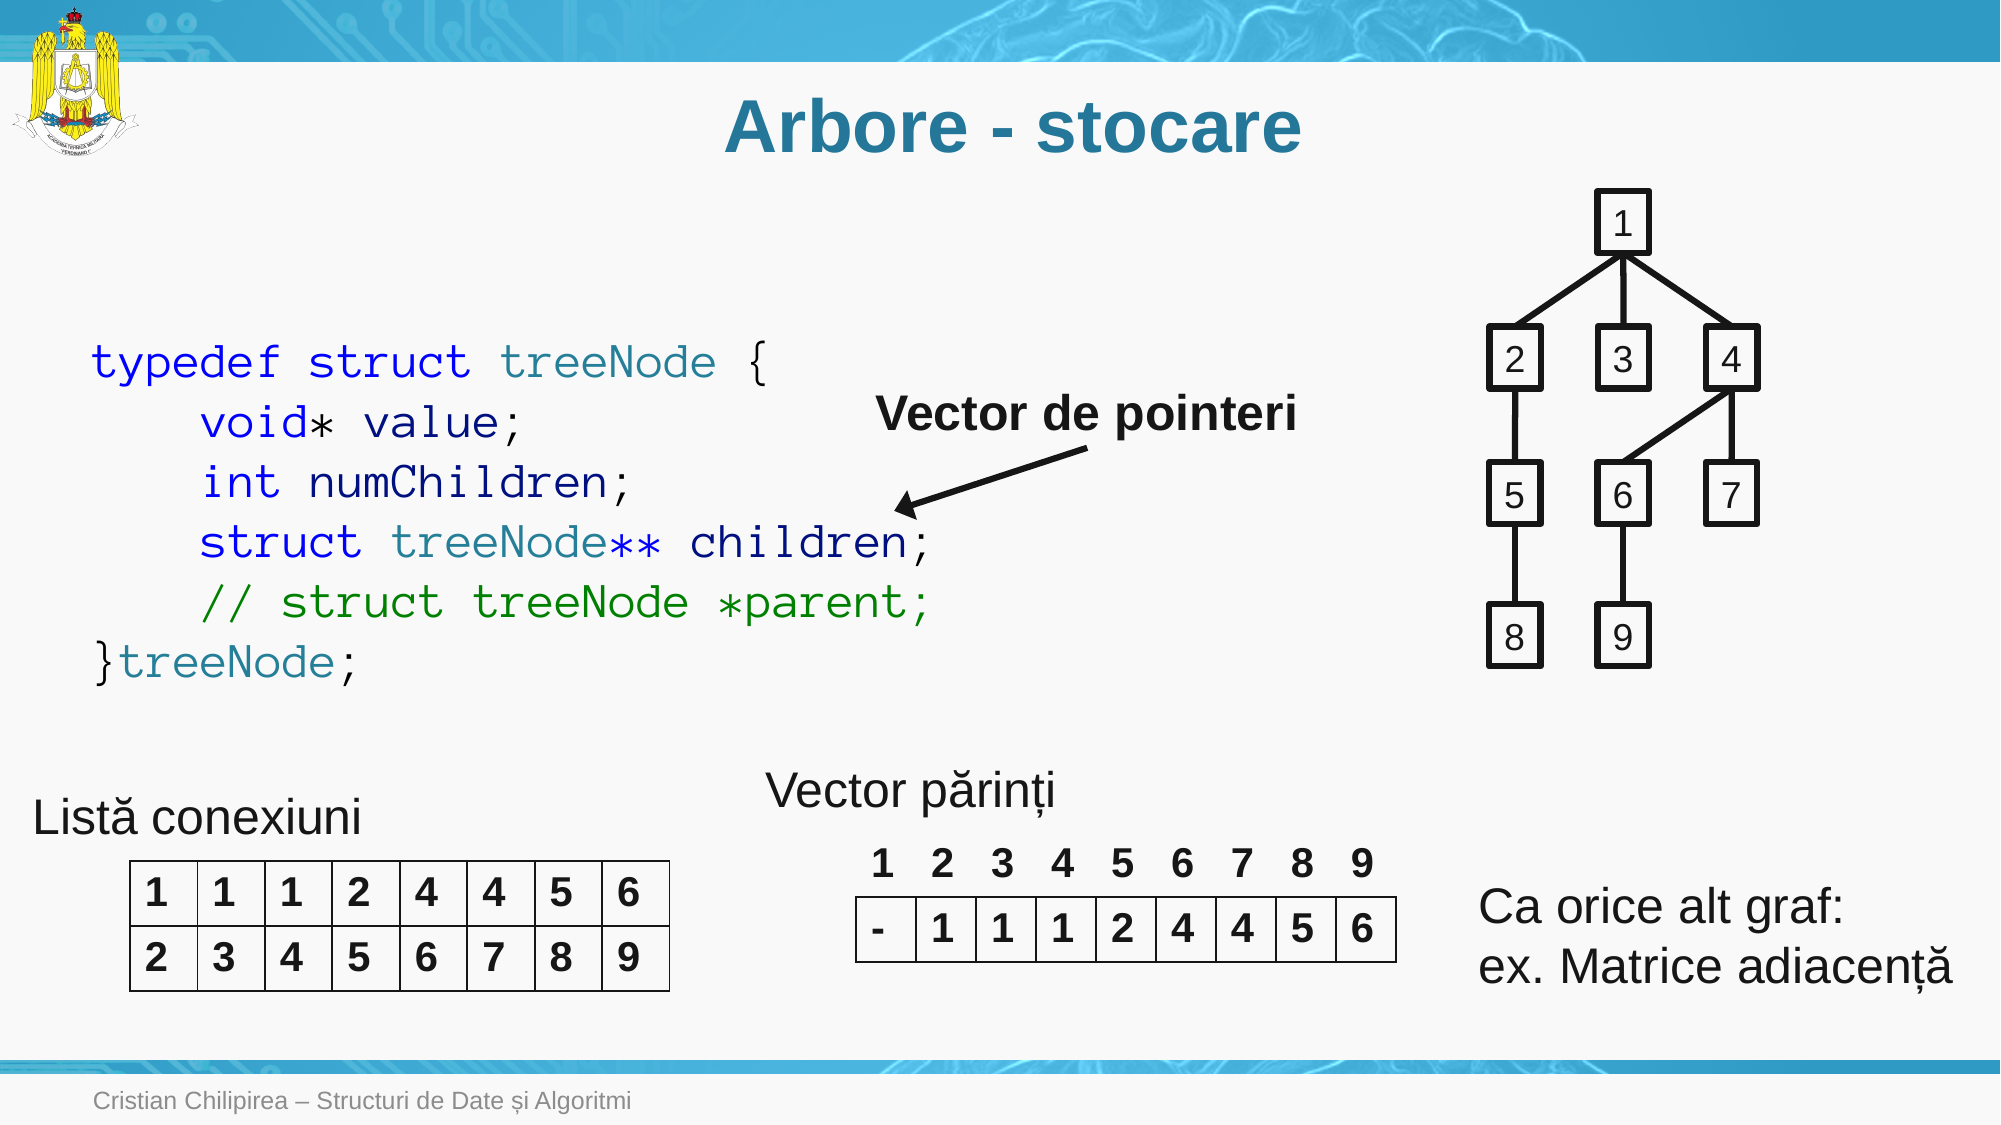

# Arbore - stocare
1
typedef struct treeNode {
    void* value;
    int numChildren;
    struct treeNode** children;
    // struct treeNode *parent;
}treeNode;
2
3
4
Vector de pointeri
5
6
7
8
9
Vector părinți
Listă conexiuni
| 1 | 2 | 3 | 4 | 5 | 6 | 7 | 8 | 9 |
| --- | --- | --- | --- | --- | --- | --- | --- | --- |
| - | 1 | 1 | 1 | 2 | 4 | 4 | 5 | 6 |
| 1 | 1 | 1 | 2 | 4 | 4 | 5 | 6 |
| --- | --- | --- | --- | --- | --- | --- | --- |
| 2 | 3 | 4 | 5 | 6 | 7 | 8 | 9 |
Ca orice alt graf:
ex. Matrice adiacență
Cristian Chilipirea – Structuri de Date și Algoritmi